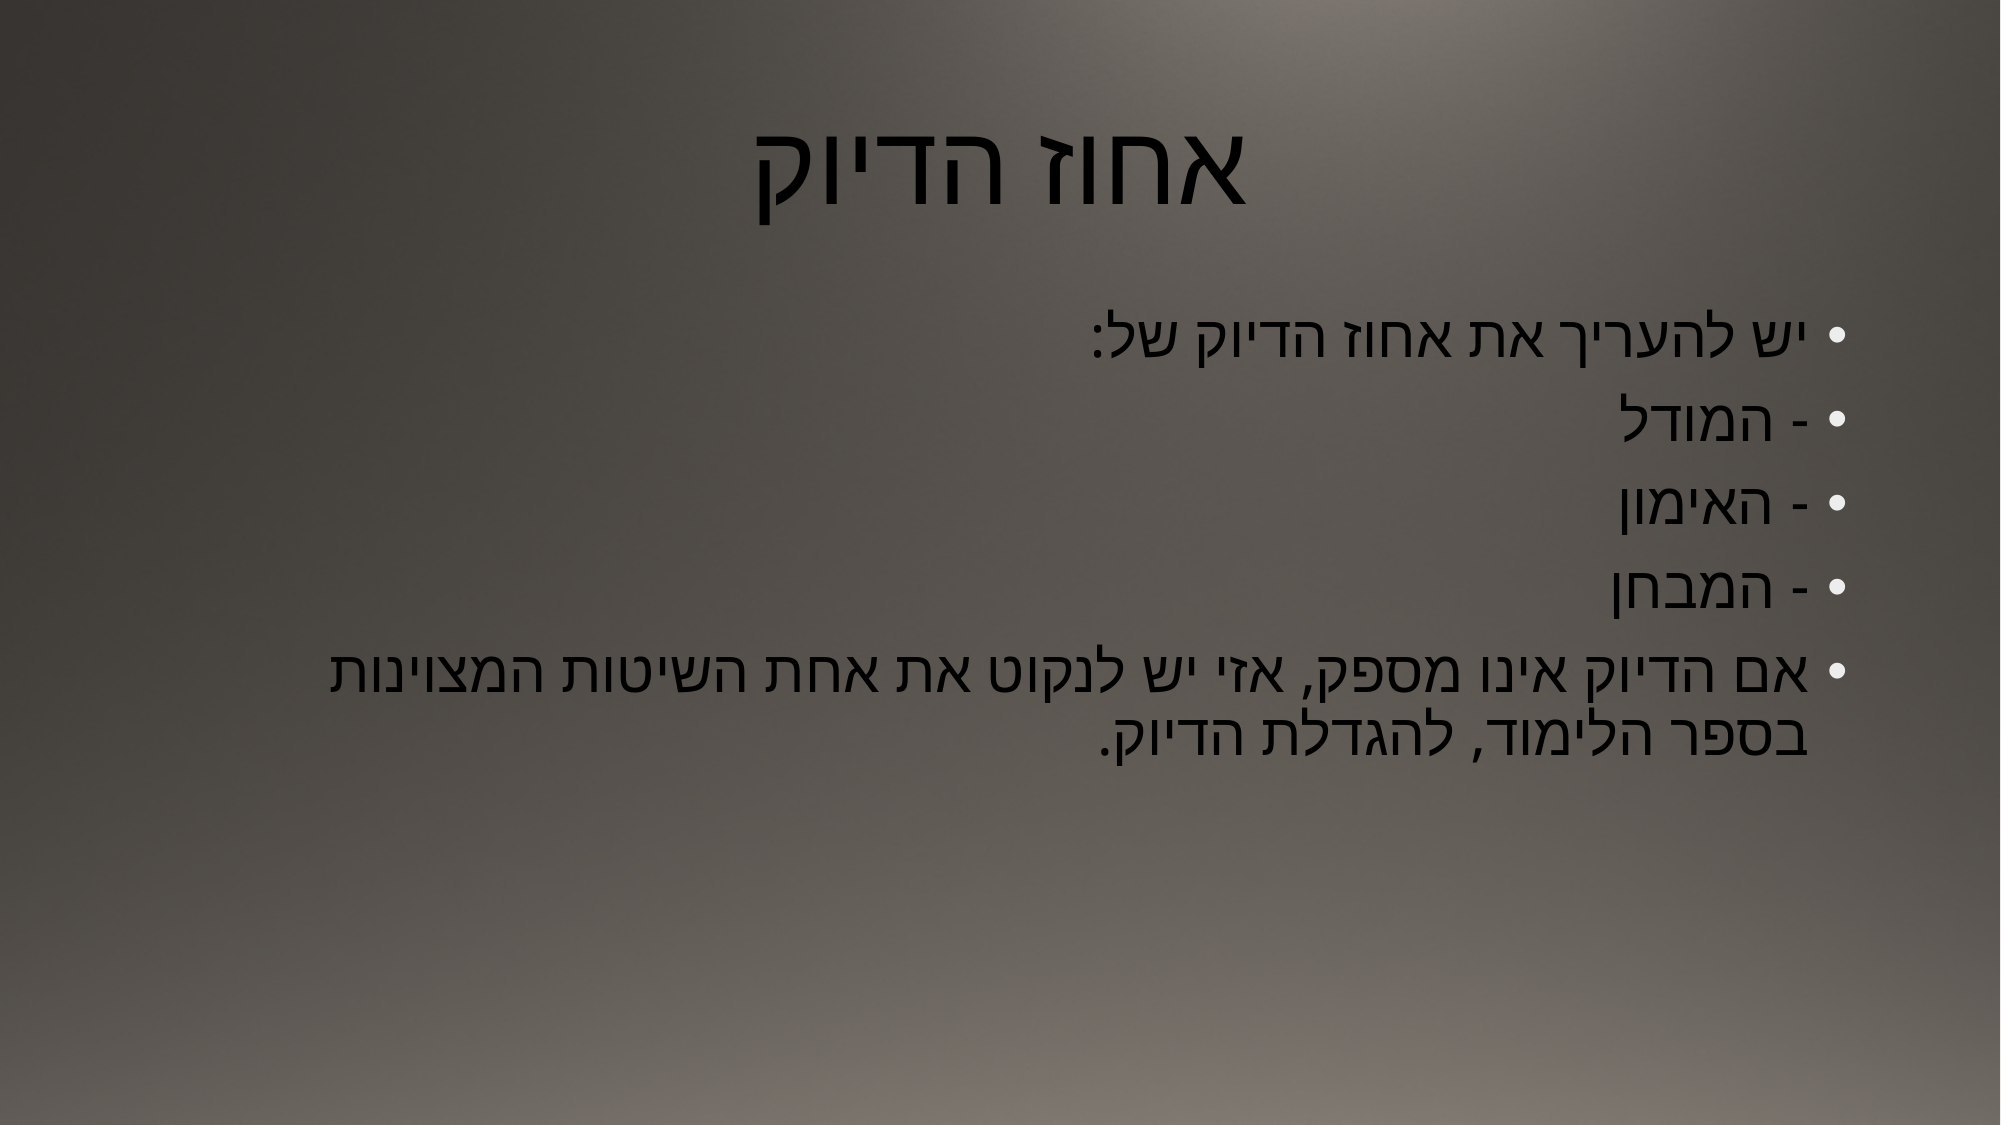

# אחוז הדיוק
יש להעריך את אחוז הדיוק של:
- המודל
- האימון
- המבחן
אם הדיוק אינו מספק, אזי יש לנקוט את אחת השיטות המצוינות בספר הלימוד, להגדלת הדיוק.